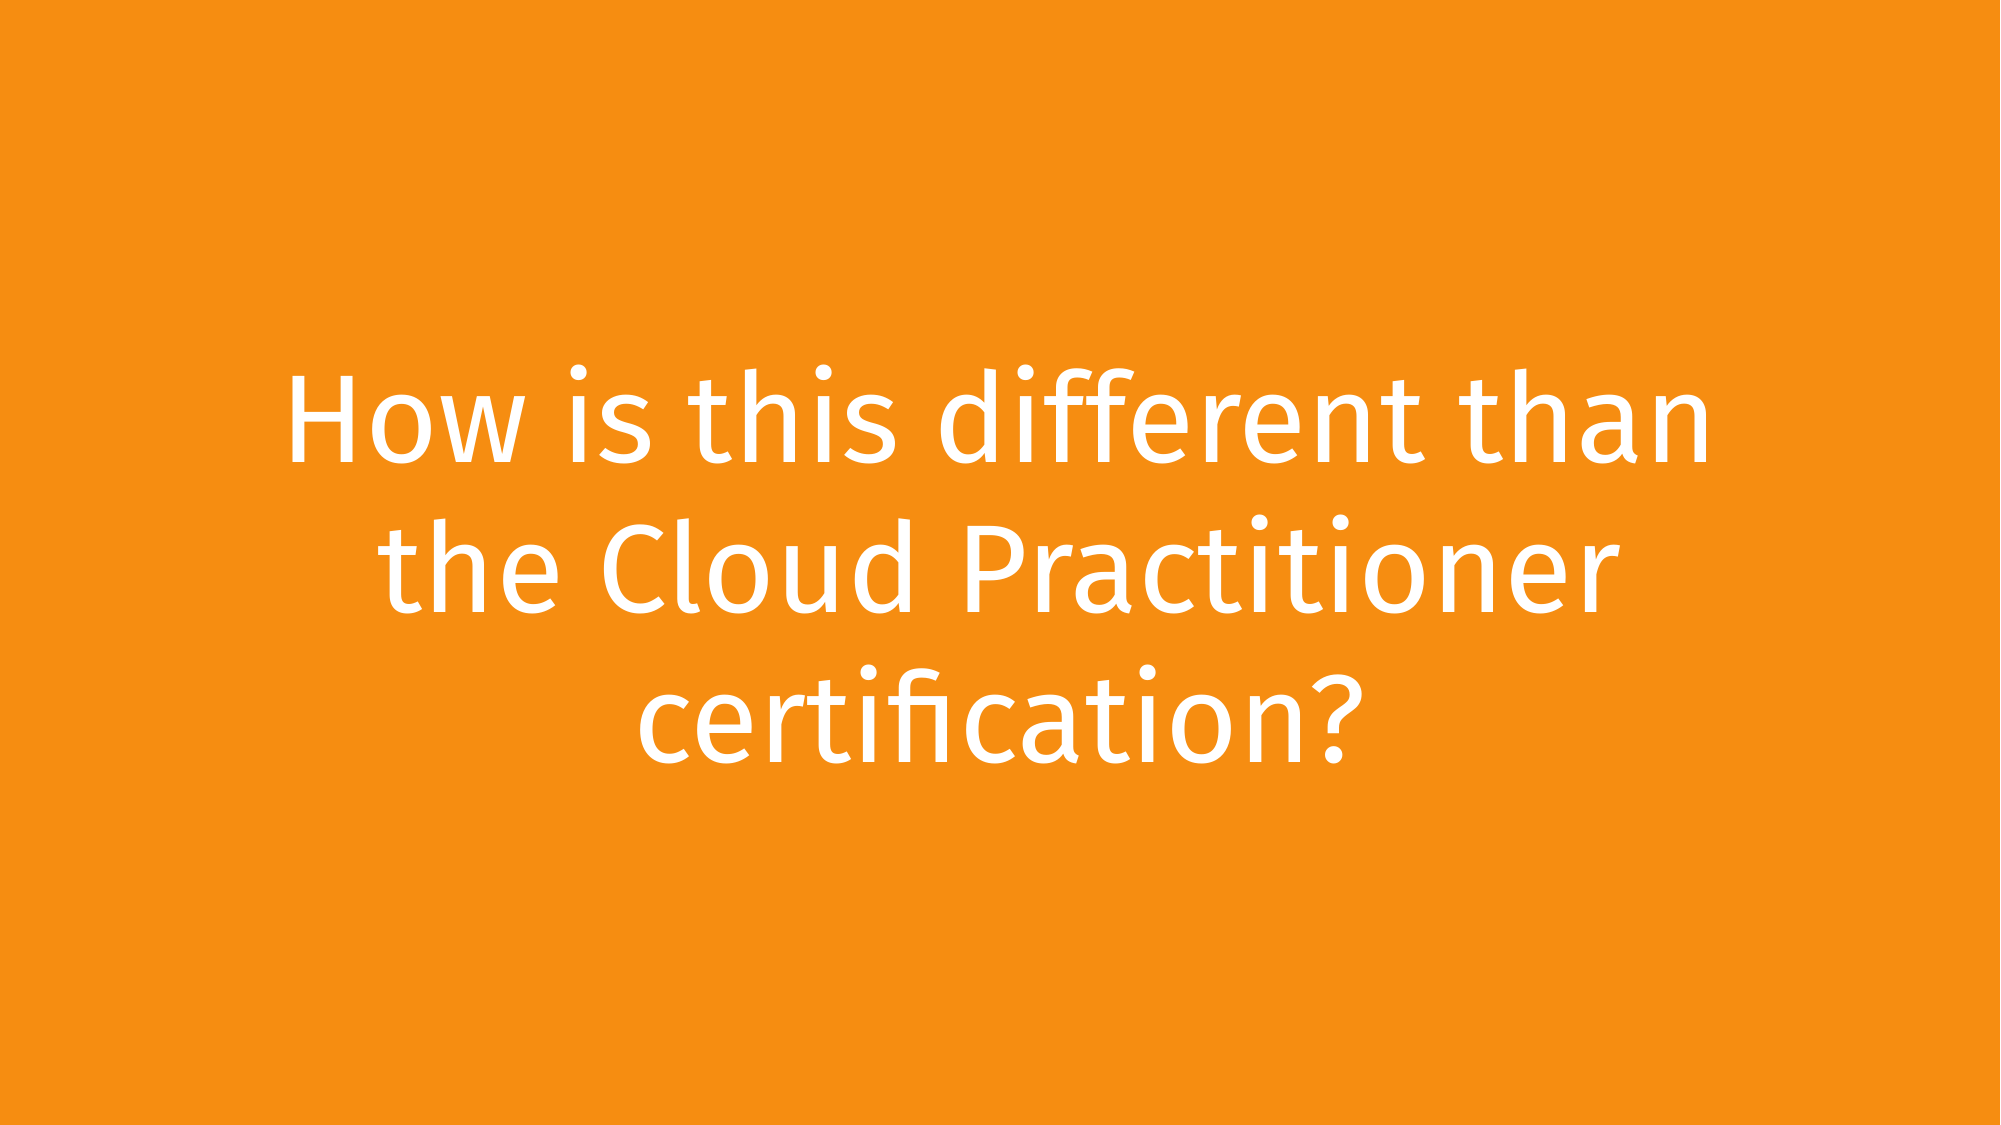

How is this different than the Cloud Practitioner certification?